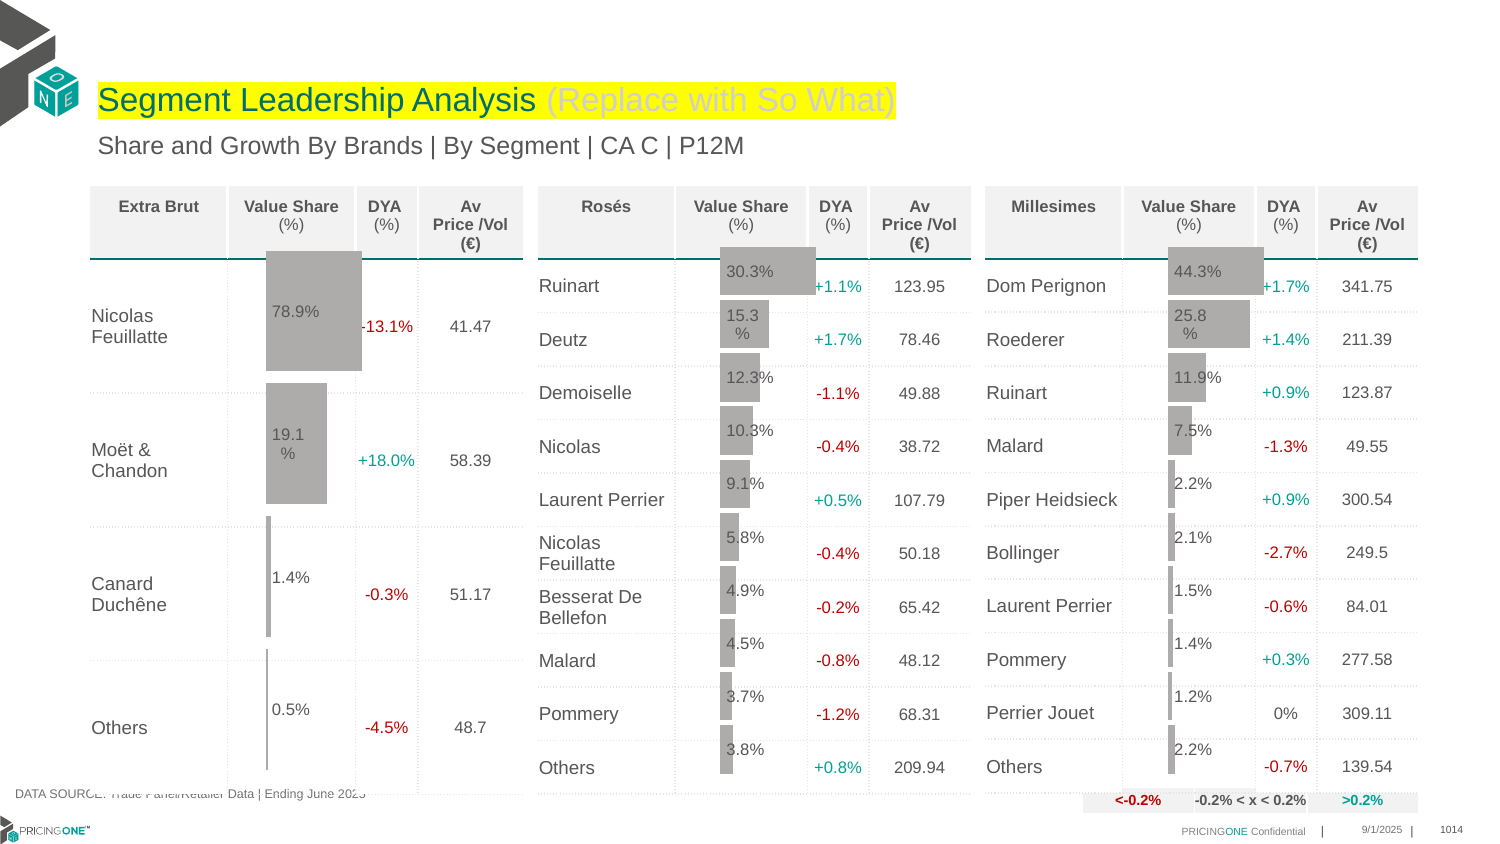

# Segment Leadership Analysis (Replace with So What)
Share and Growth By Brands | By Segment | CA C | P12M
| Rosés | Value Share (%) | DYA (%) | Av Price /Vol (€) |
| --- | --- | --- | --- |
| Ruinart |  | +1.1% | 123.95 |
| Deutz |  | +1.7% | 78.46 |
| Demoiselle |  | -1.1% | 49.88 |
| Nicolas |  | -0.4% | 38.72 |
| Laurent Perrier |  | +0.5% | 107.79 |
| Nicolas Feuillatte |  | -0.4% | 50.18 |
| Besserat De Bellefon |  | -0.2% | 65.42 |
| Malard |  | -0.8% | 48.12 |
| Pommery |  | -1.2% | 68.31 |
| Others |  | +0.8% | 209.94 |
| Extra Brut | Value Share (%) | DYA (%) | Av Price /Vol (€) |
| --- | --- | --- | --- |
| Nicolas Feuillatte |  | -13.1% | 41.47 |
| Moët & Chandon |  | +18.0% | 58.39 |
| Canard Duchêne |  | -0.3% | 51.17 |
| Others |  | -4.5% | 48.7 |
| Millesimes | Value Share (%) | DYA (%) | Av Price /Vol (€) |
| --- | --- | --- | --- |
| Dom Perignon |  | +1.7% | 341.75 |
| Roederer |  | +1.4% | 211.39 |
| Ruinart |  | +0.9% | 123.87 |
| Malard |  | -1.3% | 49.55 |
| Piper Heidsieck |  | +0.9% | 300.54 |
| Bollinger |  | -2.7% | 249.5 |
| Laurent Perrier |  | -0.6% | 84.01 |
| Pommery |  | +0.3% | 277.58 |
| Perrier Jouet |  | 0% | 309.11 |
| Others |  | -0.7% | 139.54 |

### Chart

| Category | Extra Brut | CA C |
|---|---|
|  | 0.78940357891095 |

### Chart

| Category | Rosés | CA C |
|---|---|
|  | 0.30286136265961 |

### Chart

| Category | Millesimes | CA C |
|---|---|
|  | 0.4428822250710663 |
DATA SOURCE: Trade Panel/Retailer Data | Ending June 2025
| <-0.2% | -0.2% < x < 0.2% | >0.2% |
| --- | --- | --- |

9/1/2025
1014